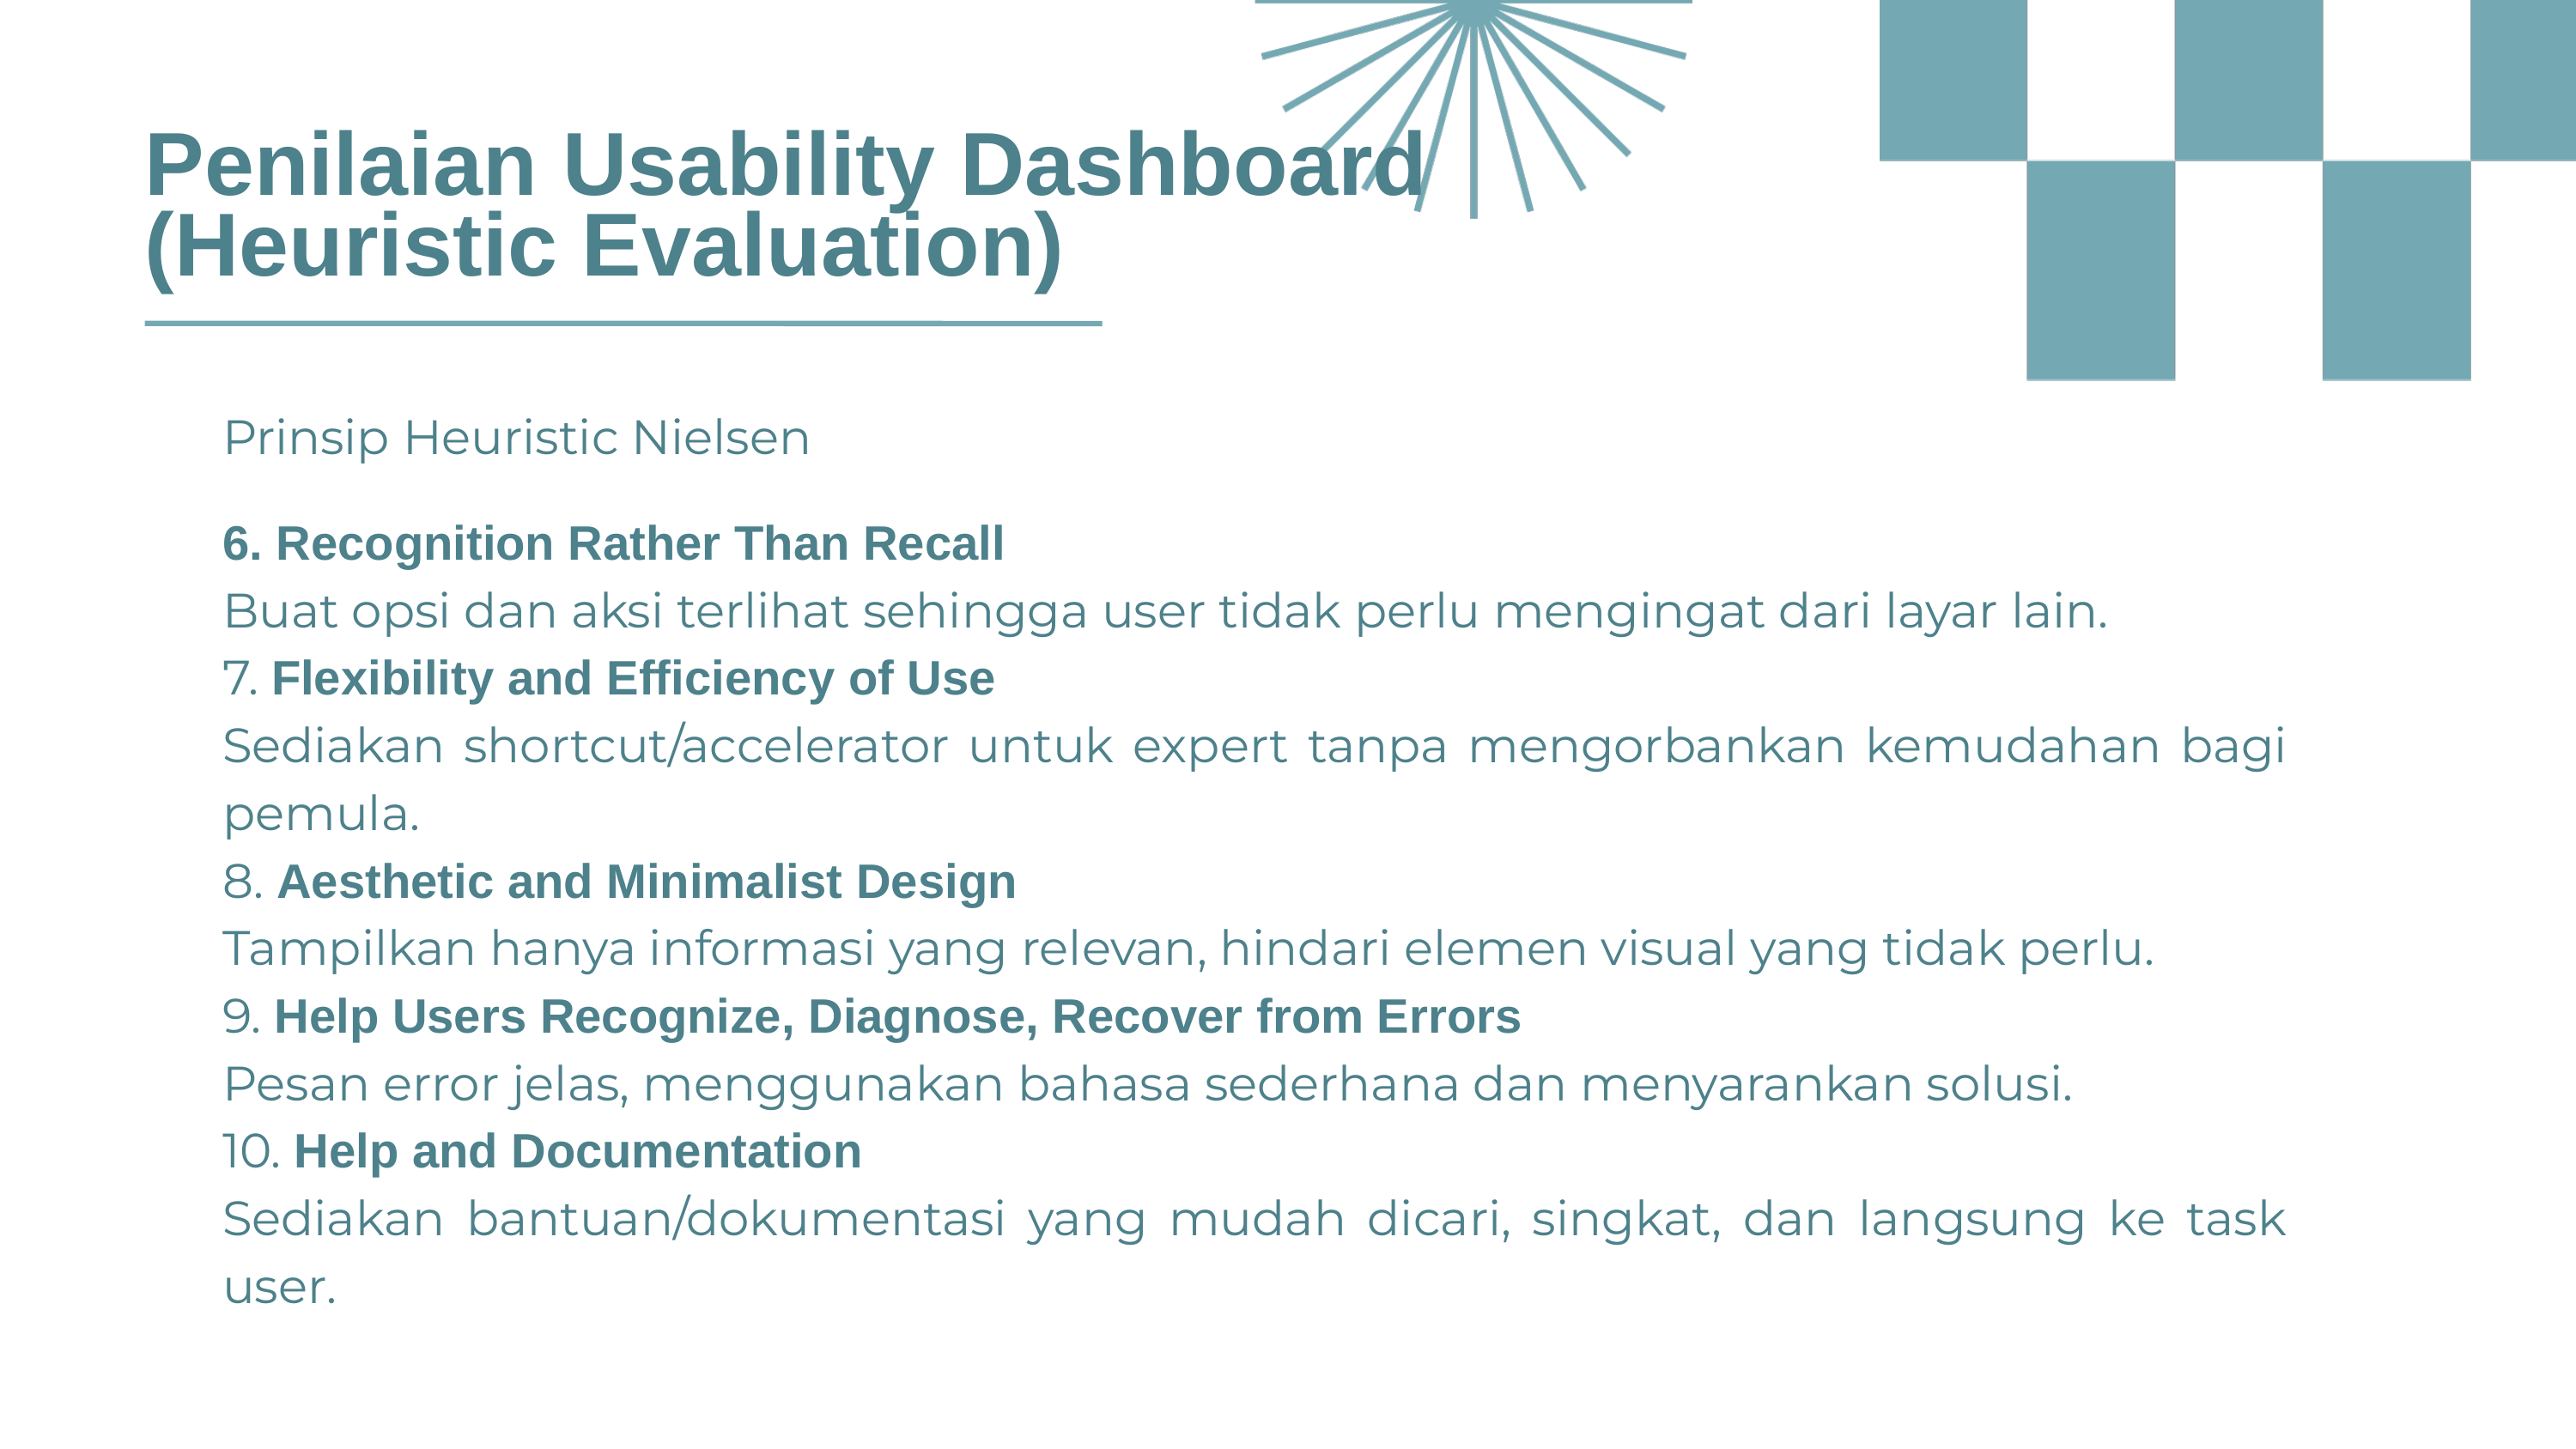

Penilaian Usability Dashboard (Heuristic Evaluation)

Prinsip Heuristic Nielsen

6. Recognition Rather Than Recall
Buat opsi dan aksi terlihat sehingga user tidak perlu mengingat dari layar lain.
7. Flexibility and Efficiency of Use
Sediakan shortcut/accelerator untuk expert tanpa mengorbankan kemudahan bagi pemula.
8. Aesthetic and Minimalist Design
Tampilkan hanya informasi yang relevan, hindari elemen visual yang tidak perlu.
9. Help Users Recognize, Diagnose, Recover from Errors
Pesan error jelas, menggunakan bahasa sederhana dan menyarankan solusi.
10. Help and Documentation
Sediakan bantuan/dokumentasi yang mudah dicari, singkat, dan langsung ke task user.